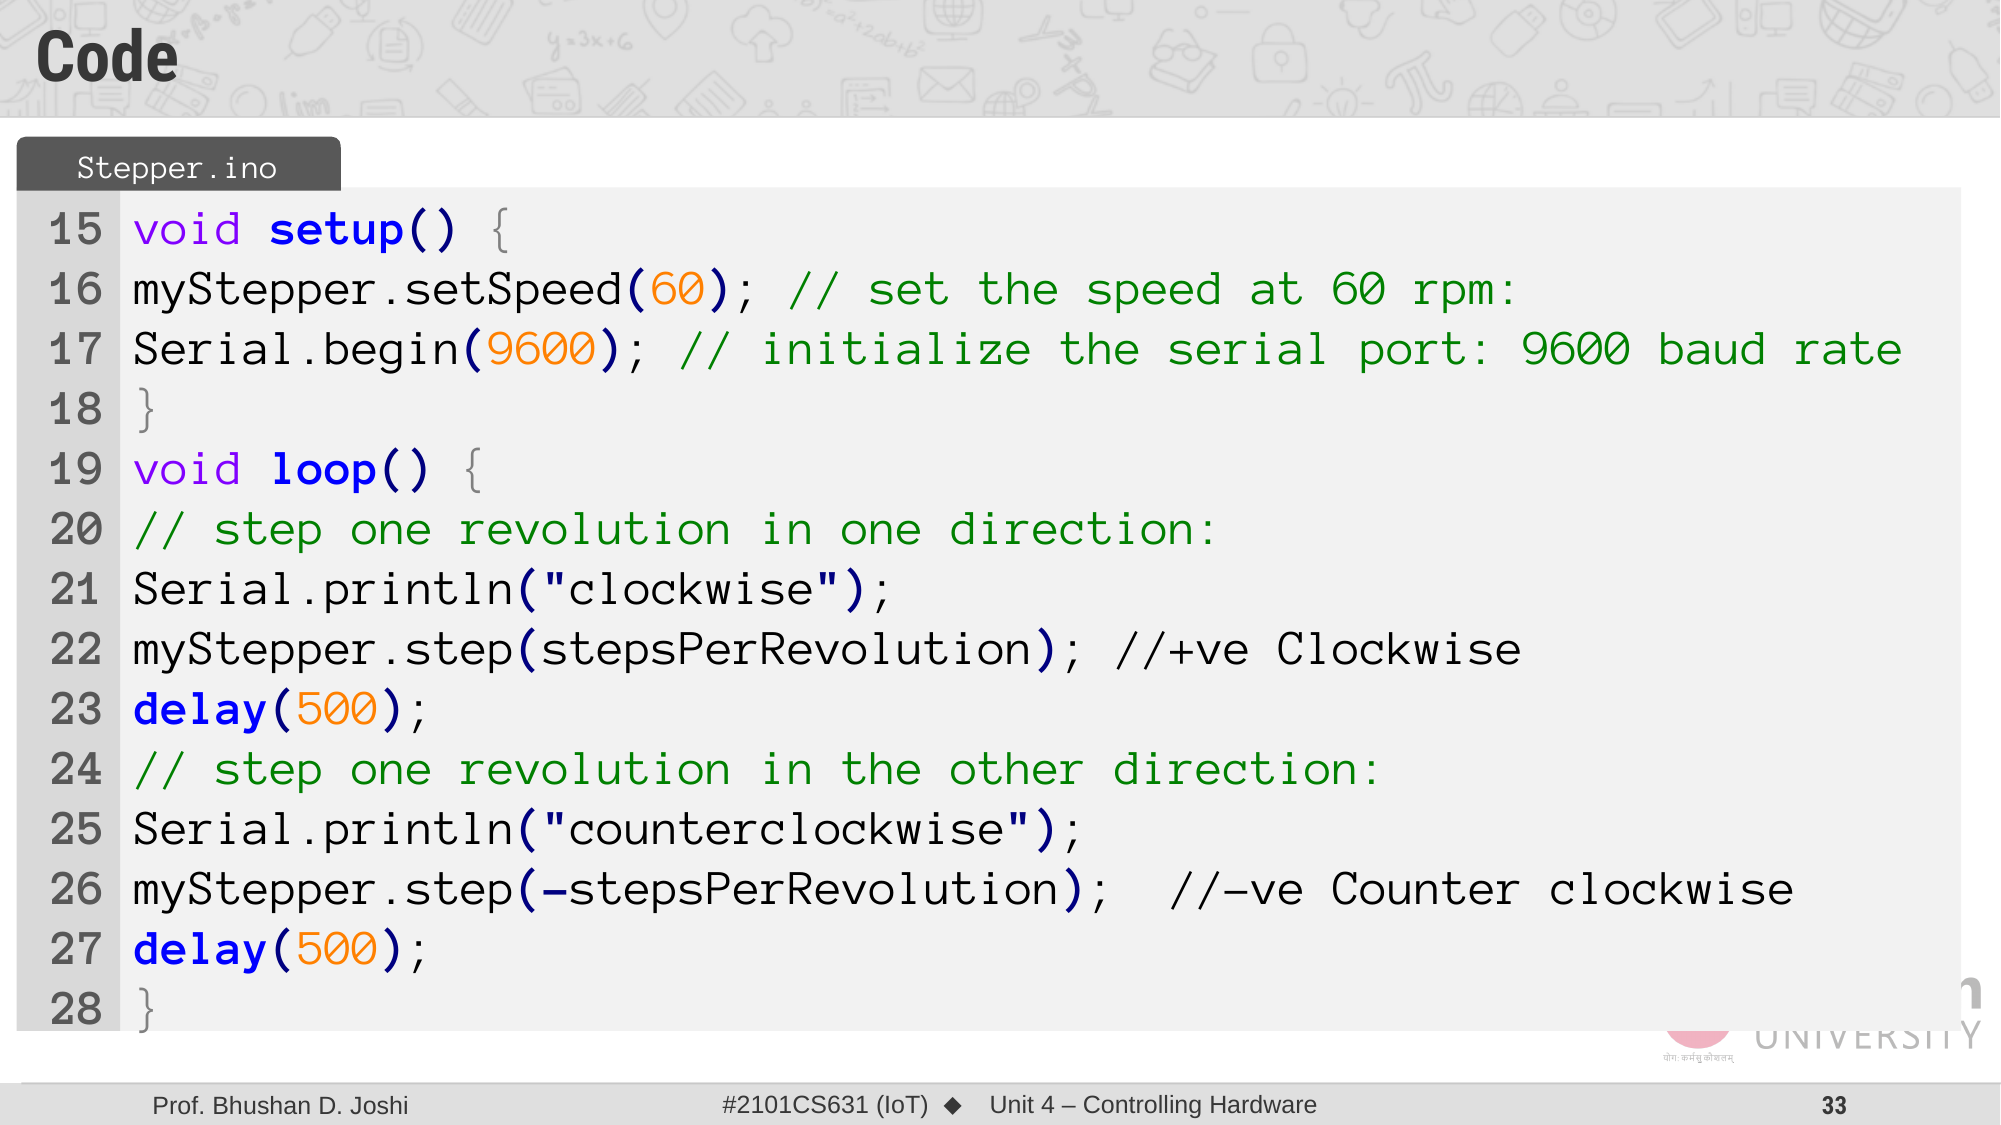

# Code
Stepper.ino
void setup() {
myStepper.setSpeed(60); // set the speed at 60 rpm:
Serial.begin(9600); // initialize the serial port: 9600 baud rate
}
void loop() {
// step one revolution in one direction:
Serial.println("clockwise");
myStepper.step(stepsPerRevolution); //+ve Clockwise
delay(500);
// step one revolution in the other direction: Serial.println("counterclockwise");
myStepper.step(-stepsPerRevolution);  //-ve Counter clockwise
delay(500);
}
15
16171819202122232425262728